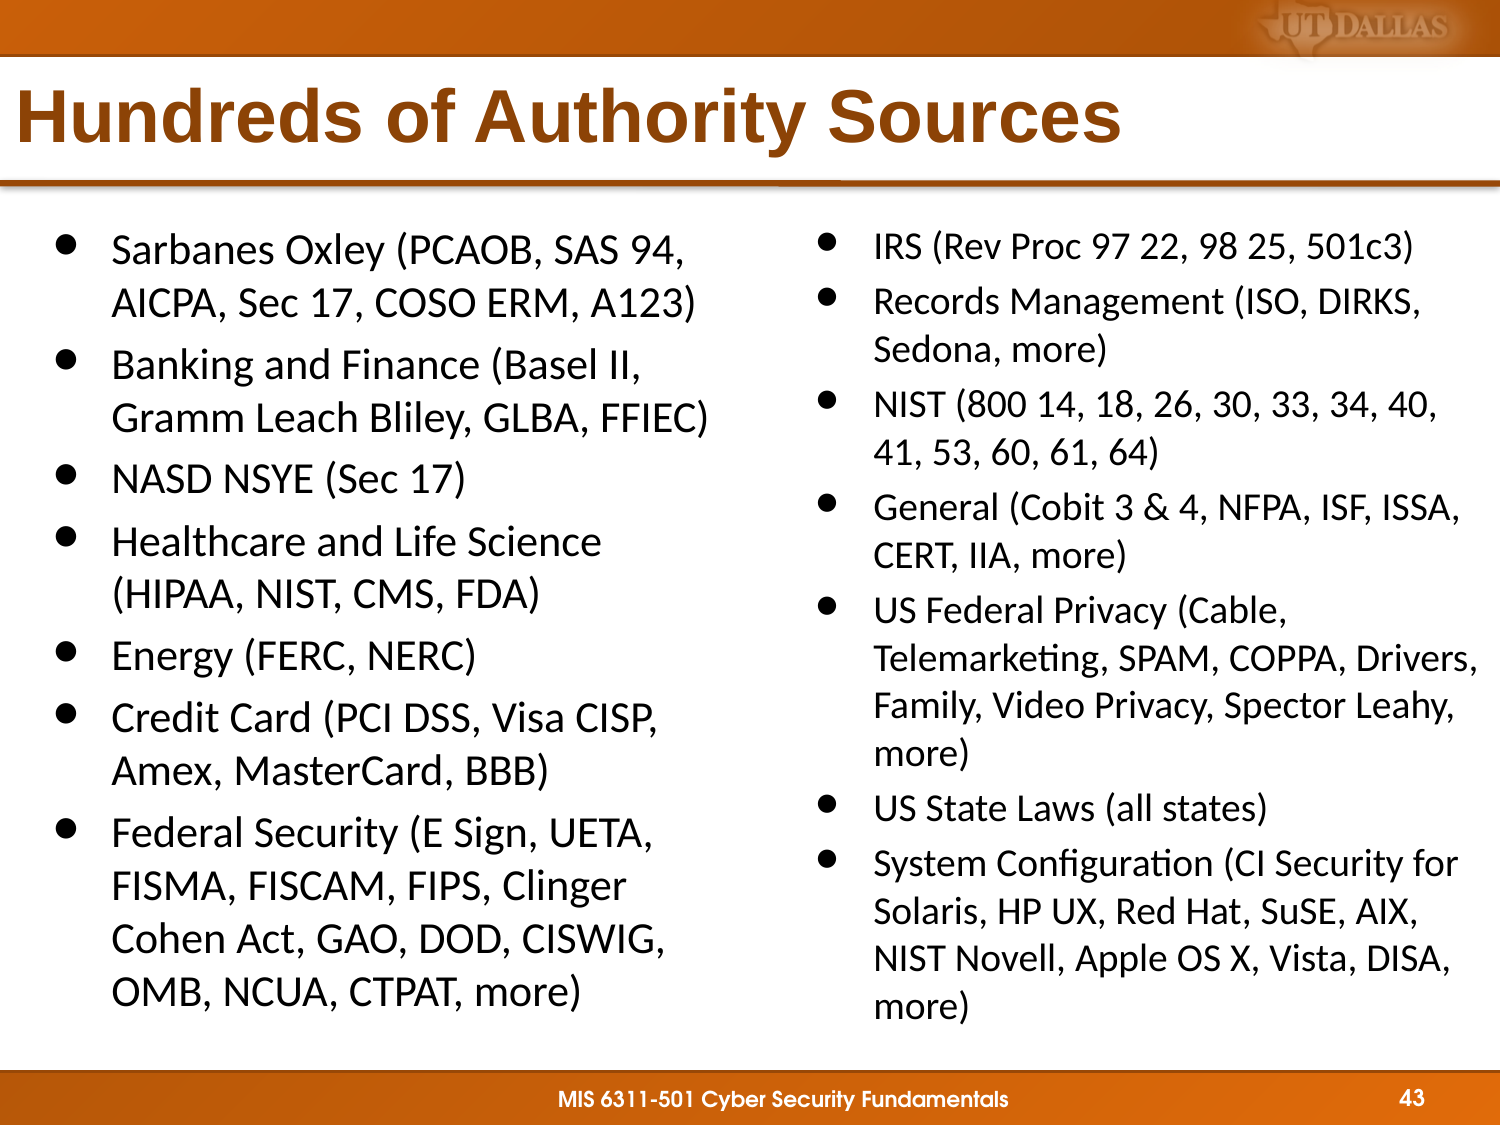

# Hundreds of Authority Sources
Sarbanes Oxley (PCAOB, SAS 94, AICPA, Sec 17, COSO ERM, A123)
Banking and Finance (Basel II, Gramm Leach Bliley, GLBA, FFIEC)
NASD NSYE (Sec 17)
Healthcare and Life Science (HIPAA, NIST, CMS, FDA)
Energy (FERC, NERC)
Credit Card (PCI DSS, Visa CISP, Amex, MasterCard, BBB)
Federal Security (E Sign, UETA, FISMA, FISCAM, FIPS, Clinger Cohen Act, GAO, DOD, CISWIG, OMB, NCUA, CTPAT, more)
IRS (Rev Proc 97 22, 98 25, 501c3)
Records Management (ISO, DIRKS, Sedona, more)
NIST (800 14, 18, 26, 30, 33, 34, 40, 41, 53, 60, 61, 64)
General (Cobit 3 & 4, NFPA, ISF, ISSA, CERT, IIA, more)
US Federal Privacy (Cable, Telemarketing, SPAM, COPPA, Drivers, Family, Video Privacy, Spector Leahy, more)
US State Laws (all states)
System Configuration (CI Security for Solaris, HP UX, Red Hat, SuSE, AIX, NIST Novell, Apple OS X, Vista, DISA, more)

43